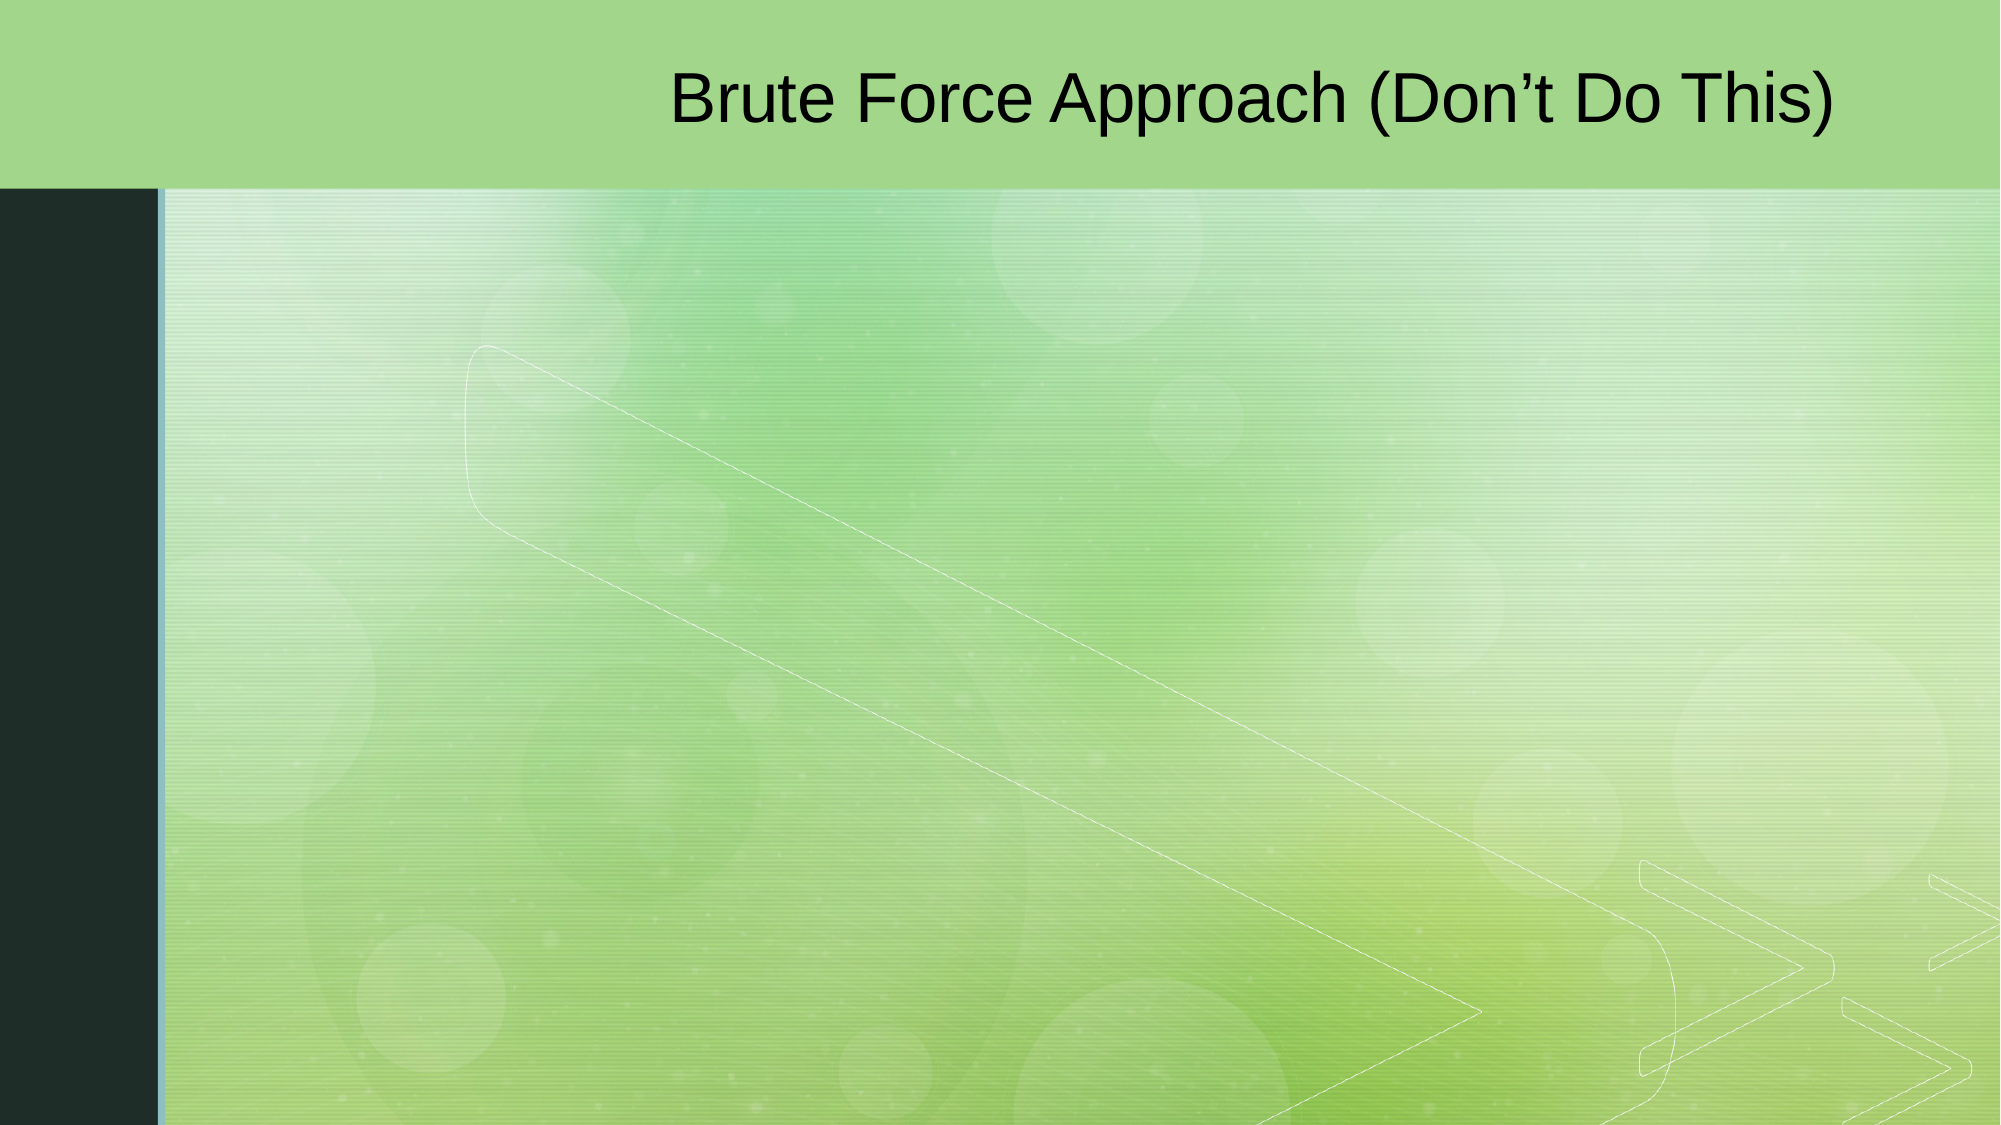

# Brute Force Approach (Don’t Do This)